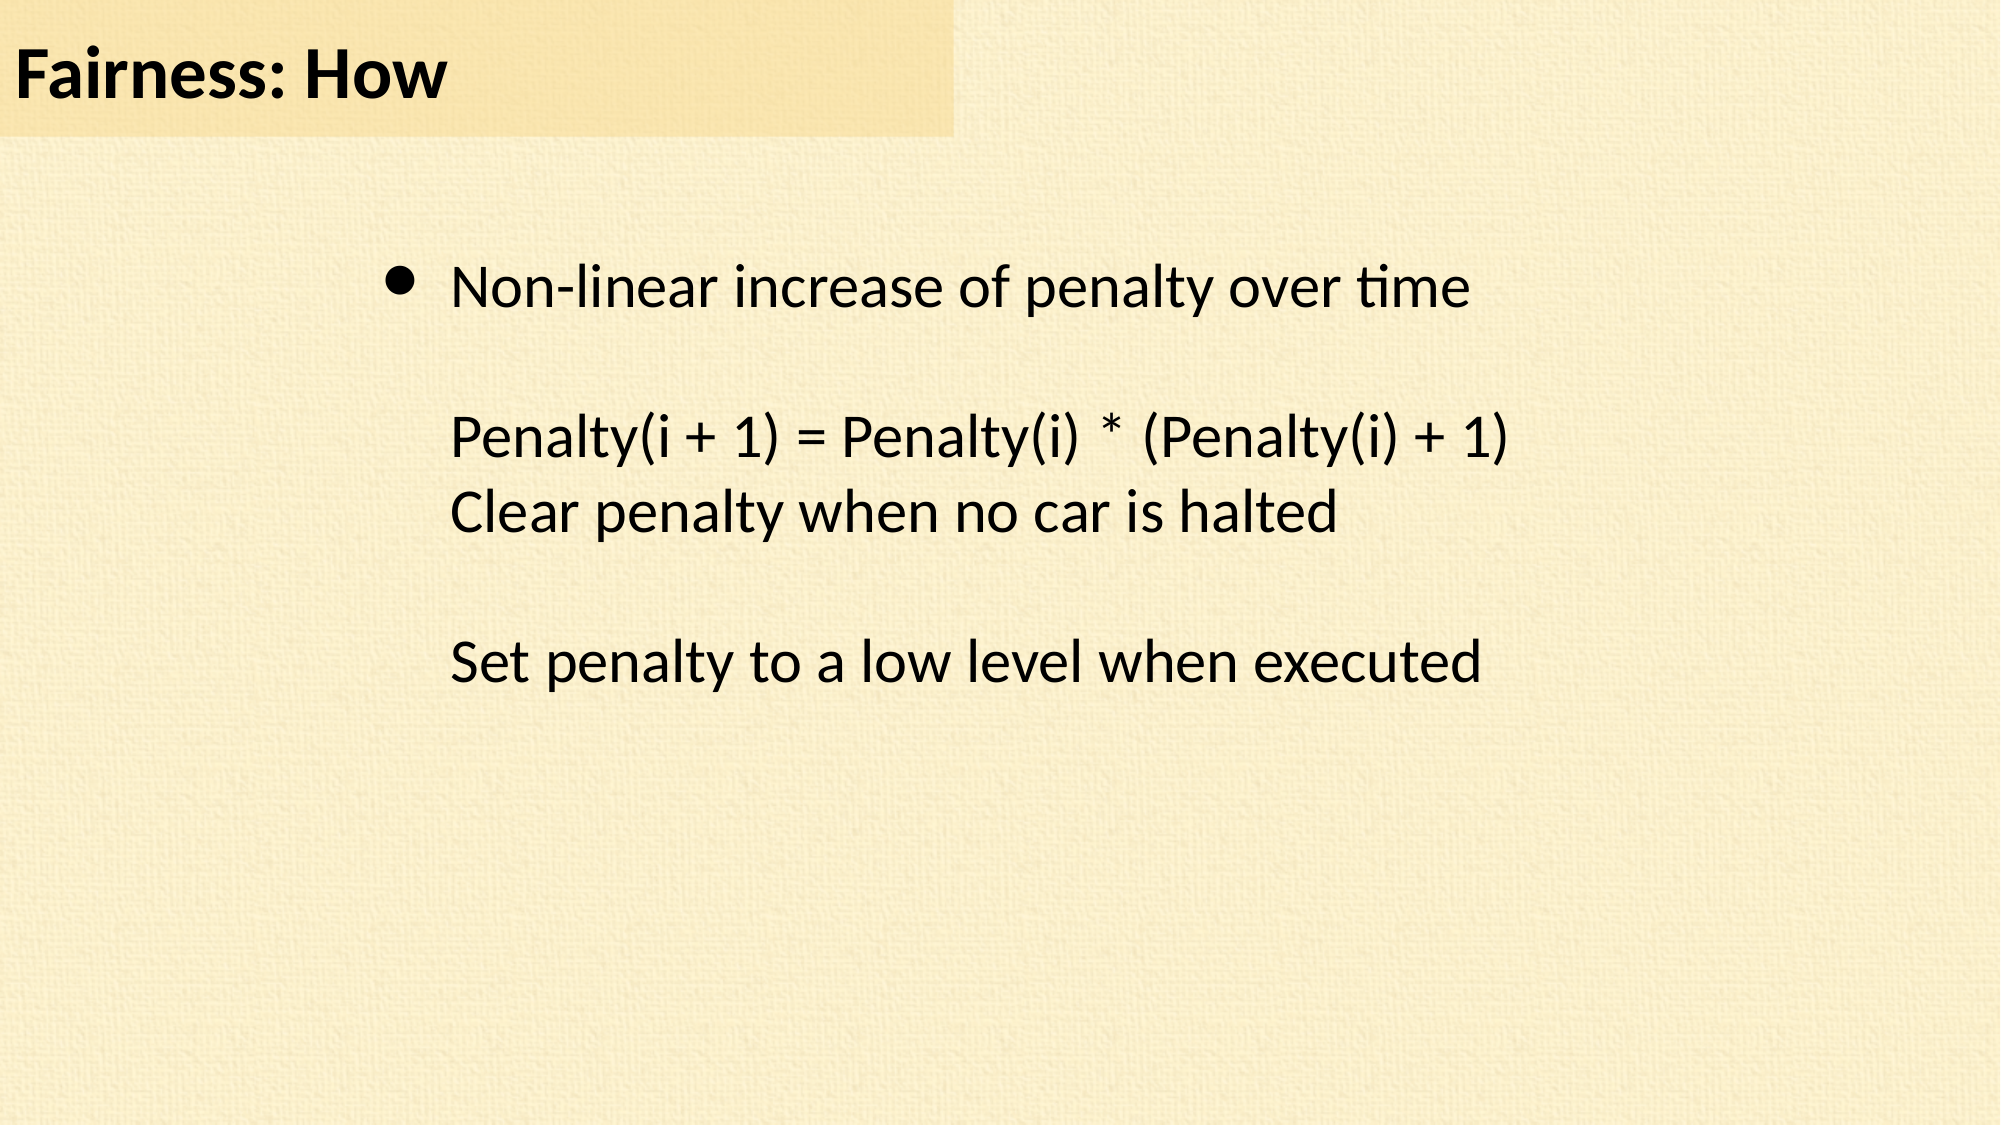

Fairness: How
Non-linear increase of penalty over time

Penalty(i + 1) = Penalty(i) * (Penalty(i) + 1)
Clear penalty when no car is halted

Set penalty to a low level when executed